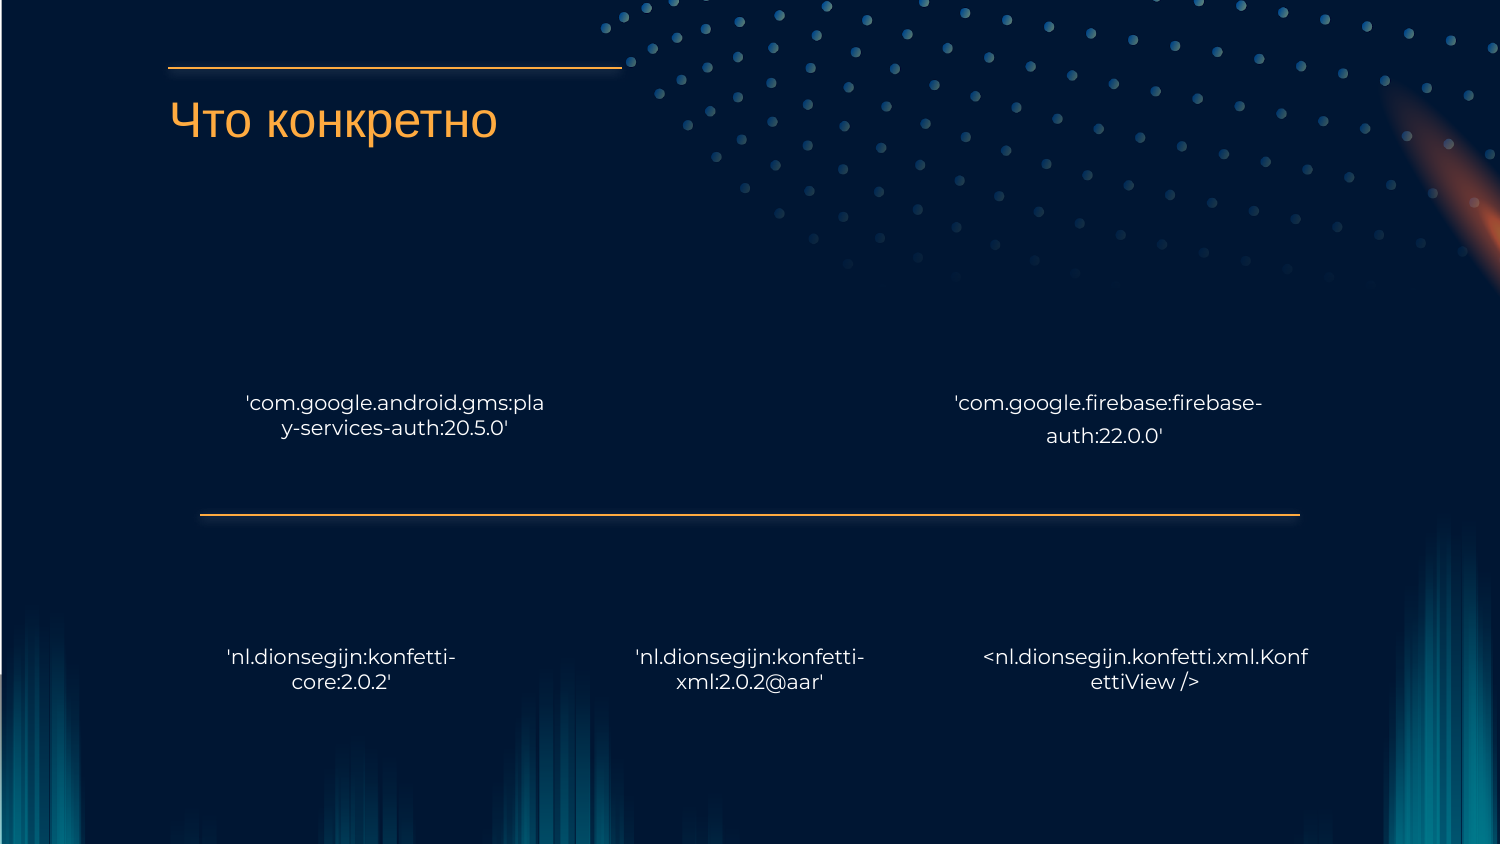

Что конкретно
'com.google.android.gms:play-services-auth:20.5.0'
'com.google.firebase:firebase-auth:22.0.0'
'nl.dionsegijn:konfetti-core:2.0.2'
'nl.dionsegijn:konfetti-xml:2.0.2@aar'
<nl.dionsegijn.konfetti.xml.KonfettiView />